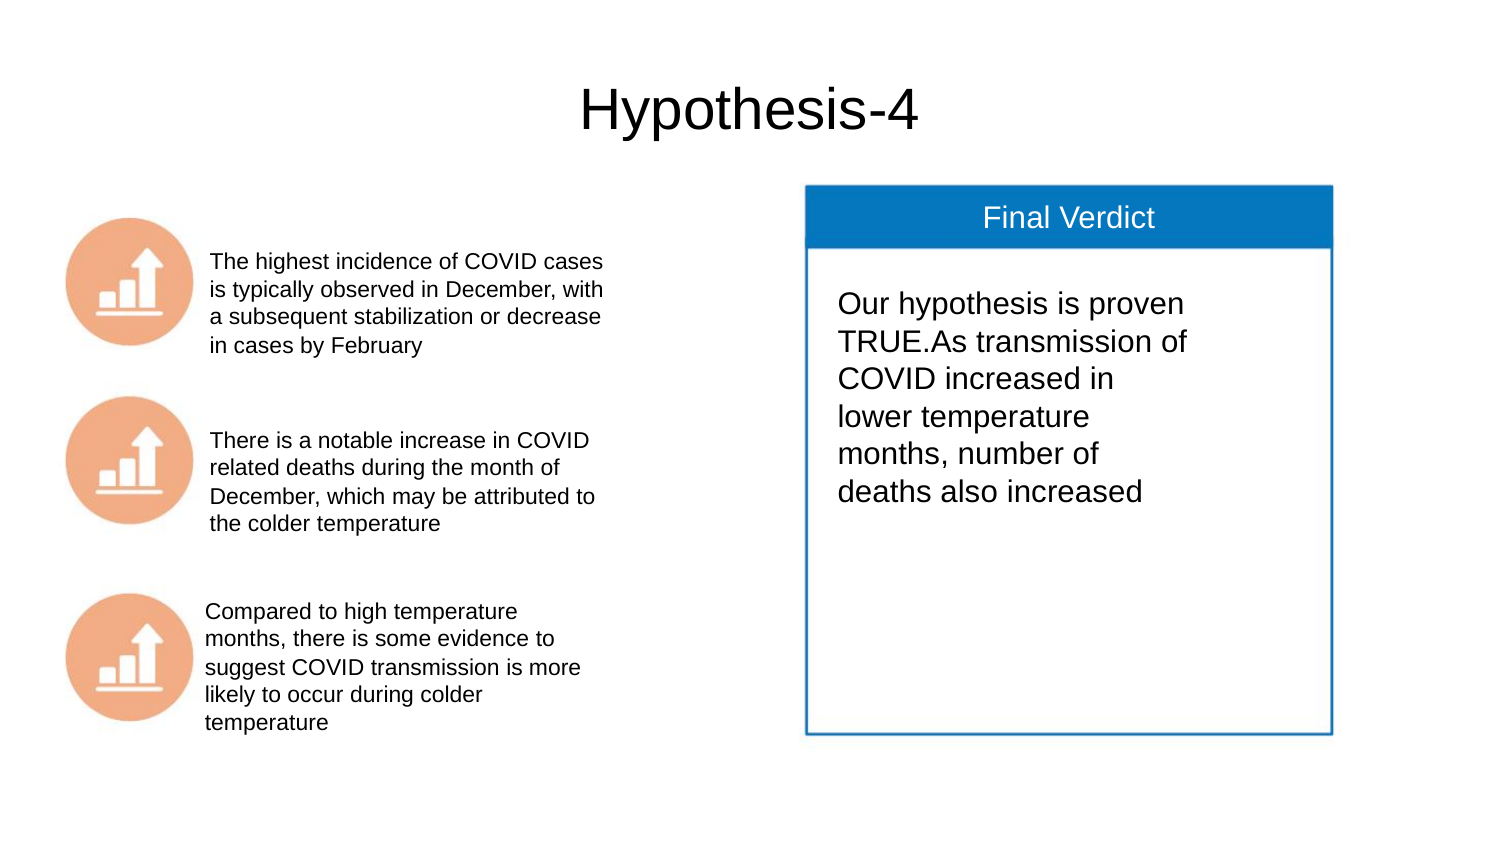

Hypothesis-4
Final Verdict
The highest incidence of COVID cases
is typically observed in December, with
a subsequent stabilization or decrease
in cases by February
Our hypothesis is proven
TRUE.As transmission of
COVID increased in
lower temperature
months, number of
deaths also increased
There is a notable increase in COVID
related deaths during the month of
December, which may be attributed to
the colder temperature
Compared to high temperature
months, there is some evidence to
suggest COVID transmission is more
likely to occur during colder
temperature